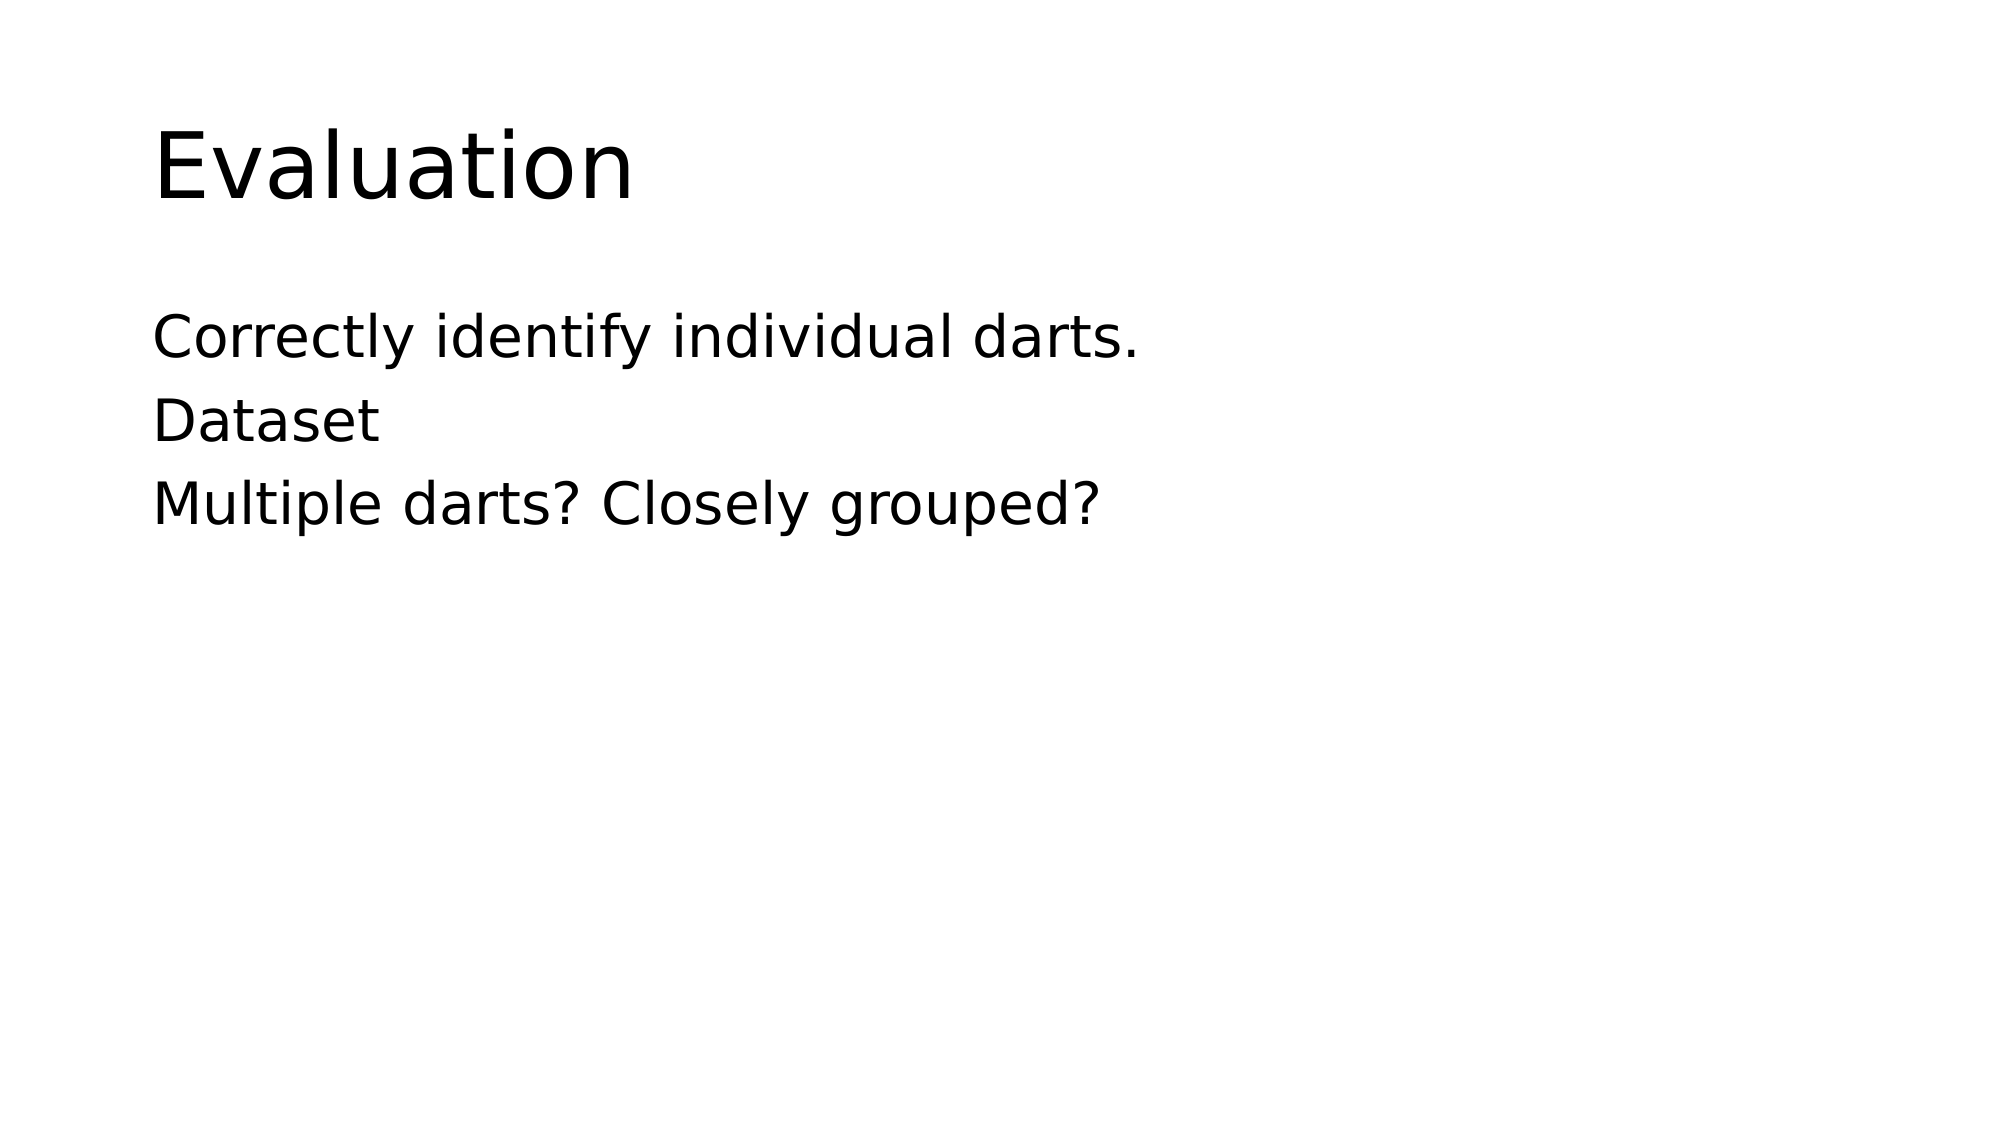

# Evaluation
Correctly identify individual darts.
Dataset
Multiple darts? Closely grouped?